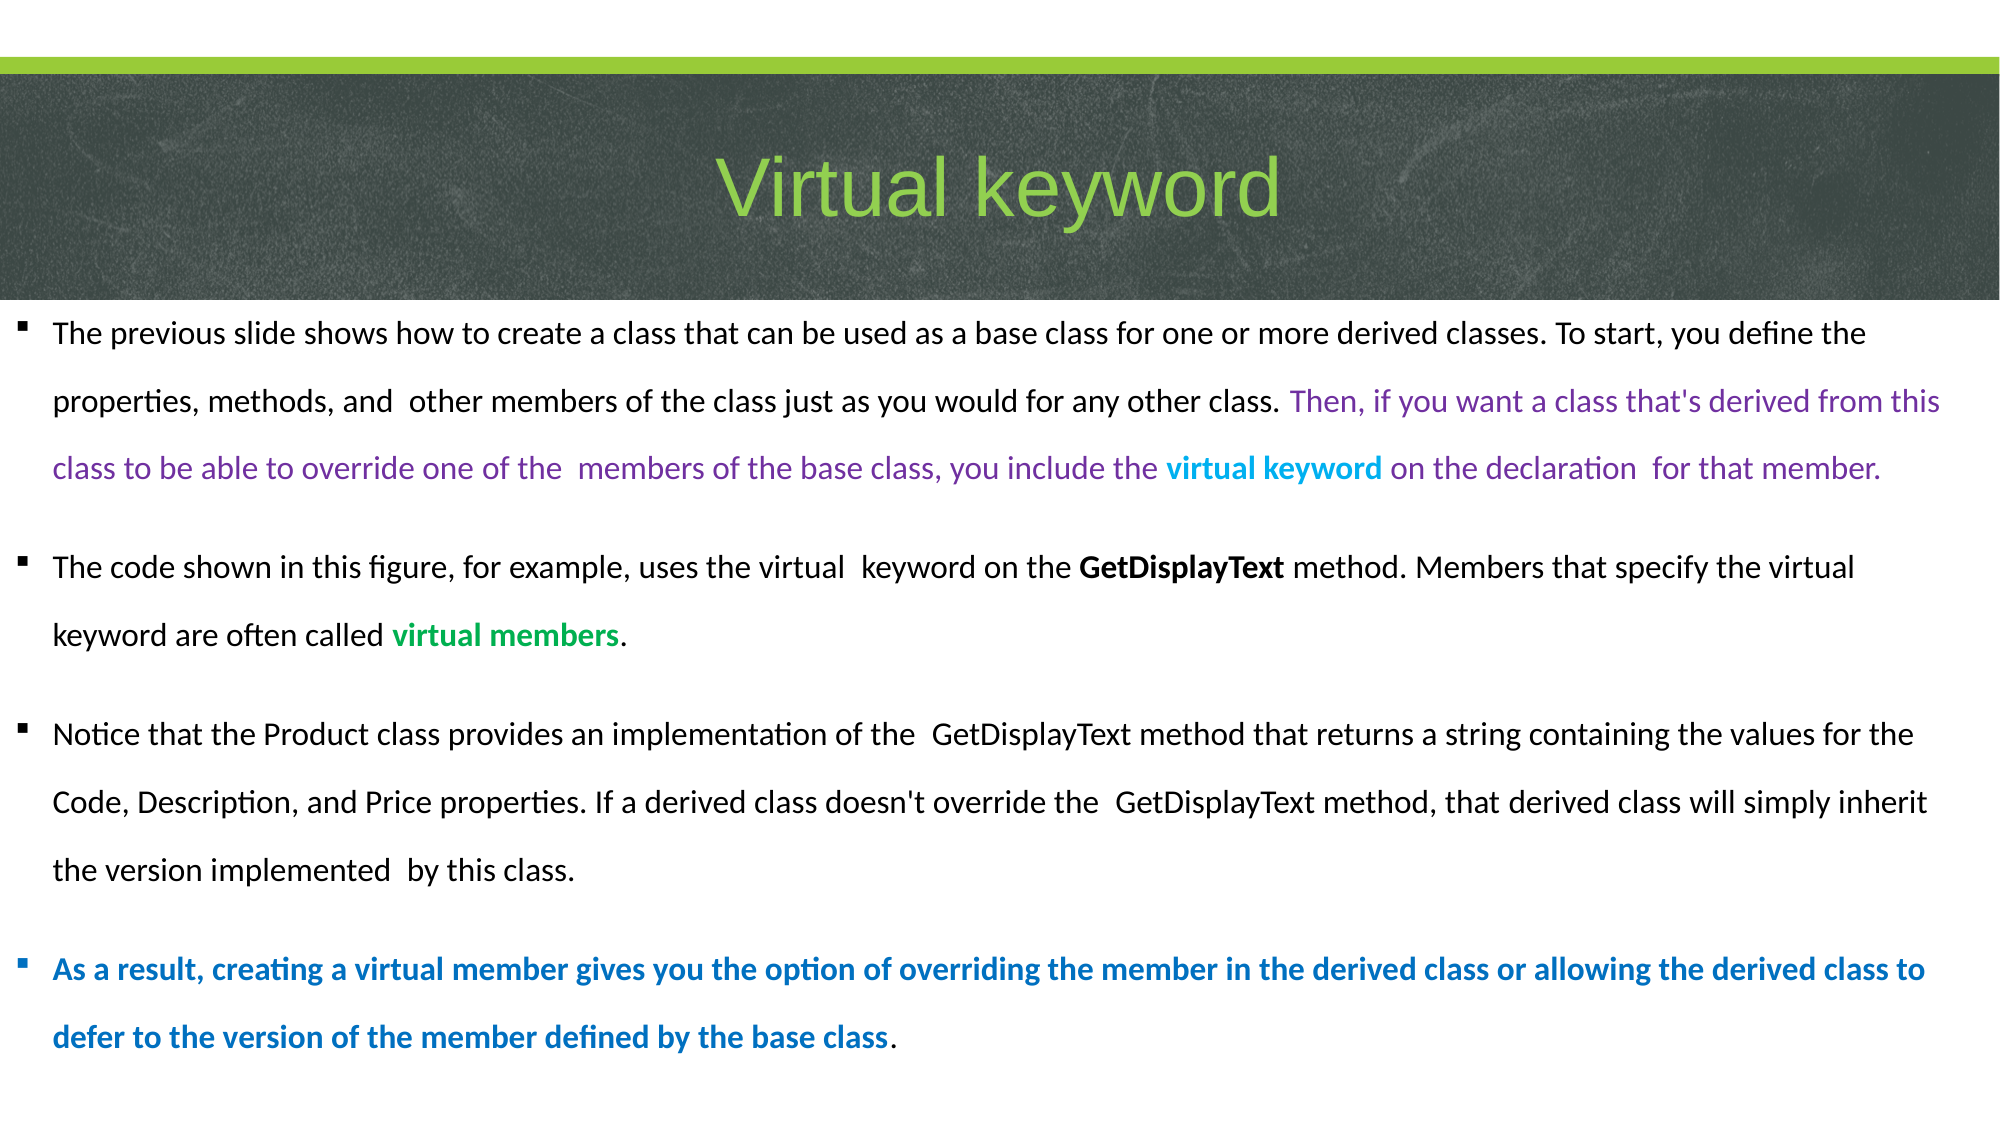

# Virtual keyword
The previous slide shows how to create a class that can be used as a base class for one or more derived classes. To start, you define the properties, methods, and  other members of the class just as you would for any other class. Then, if you want a class that's derived from this class to be able to override one of the  members of the base class, you include the virtual keyword on the declaration  for that member.
The code shown in this figure, for example, uses the virtual  keyword on the GetDisplayText method. Members that specify the virtual keyword are often called virtual members.
Notice that the Product class provides an implementation of the  GetDisplayText method that returns a string containing the values for the Code, Description, and Price properties. If a derived class doesn't override the  GetDisplayText method, that derived class will simply inherit the version implemented  by this class.
As a result, creating a virtual member gives you the option of overriding the member in the derived class or allowing the derived class to defer to the version of the member defined by the base class.